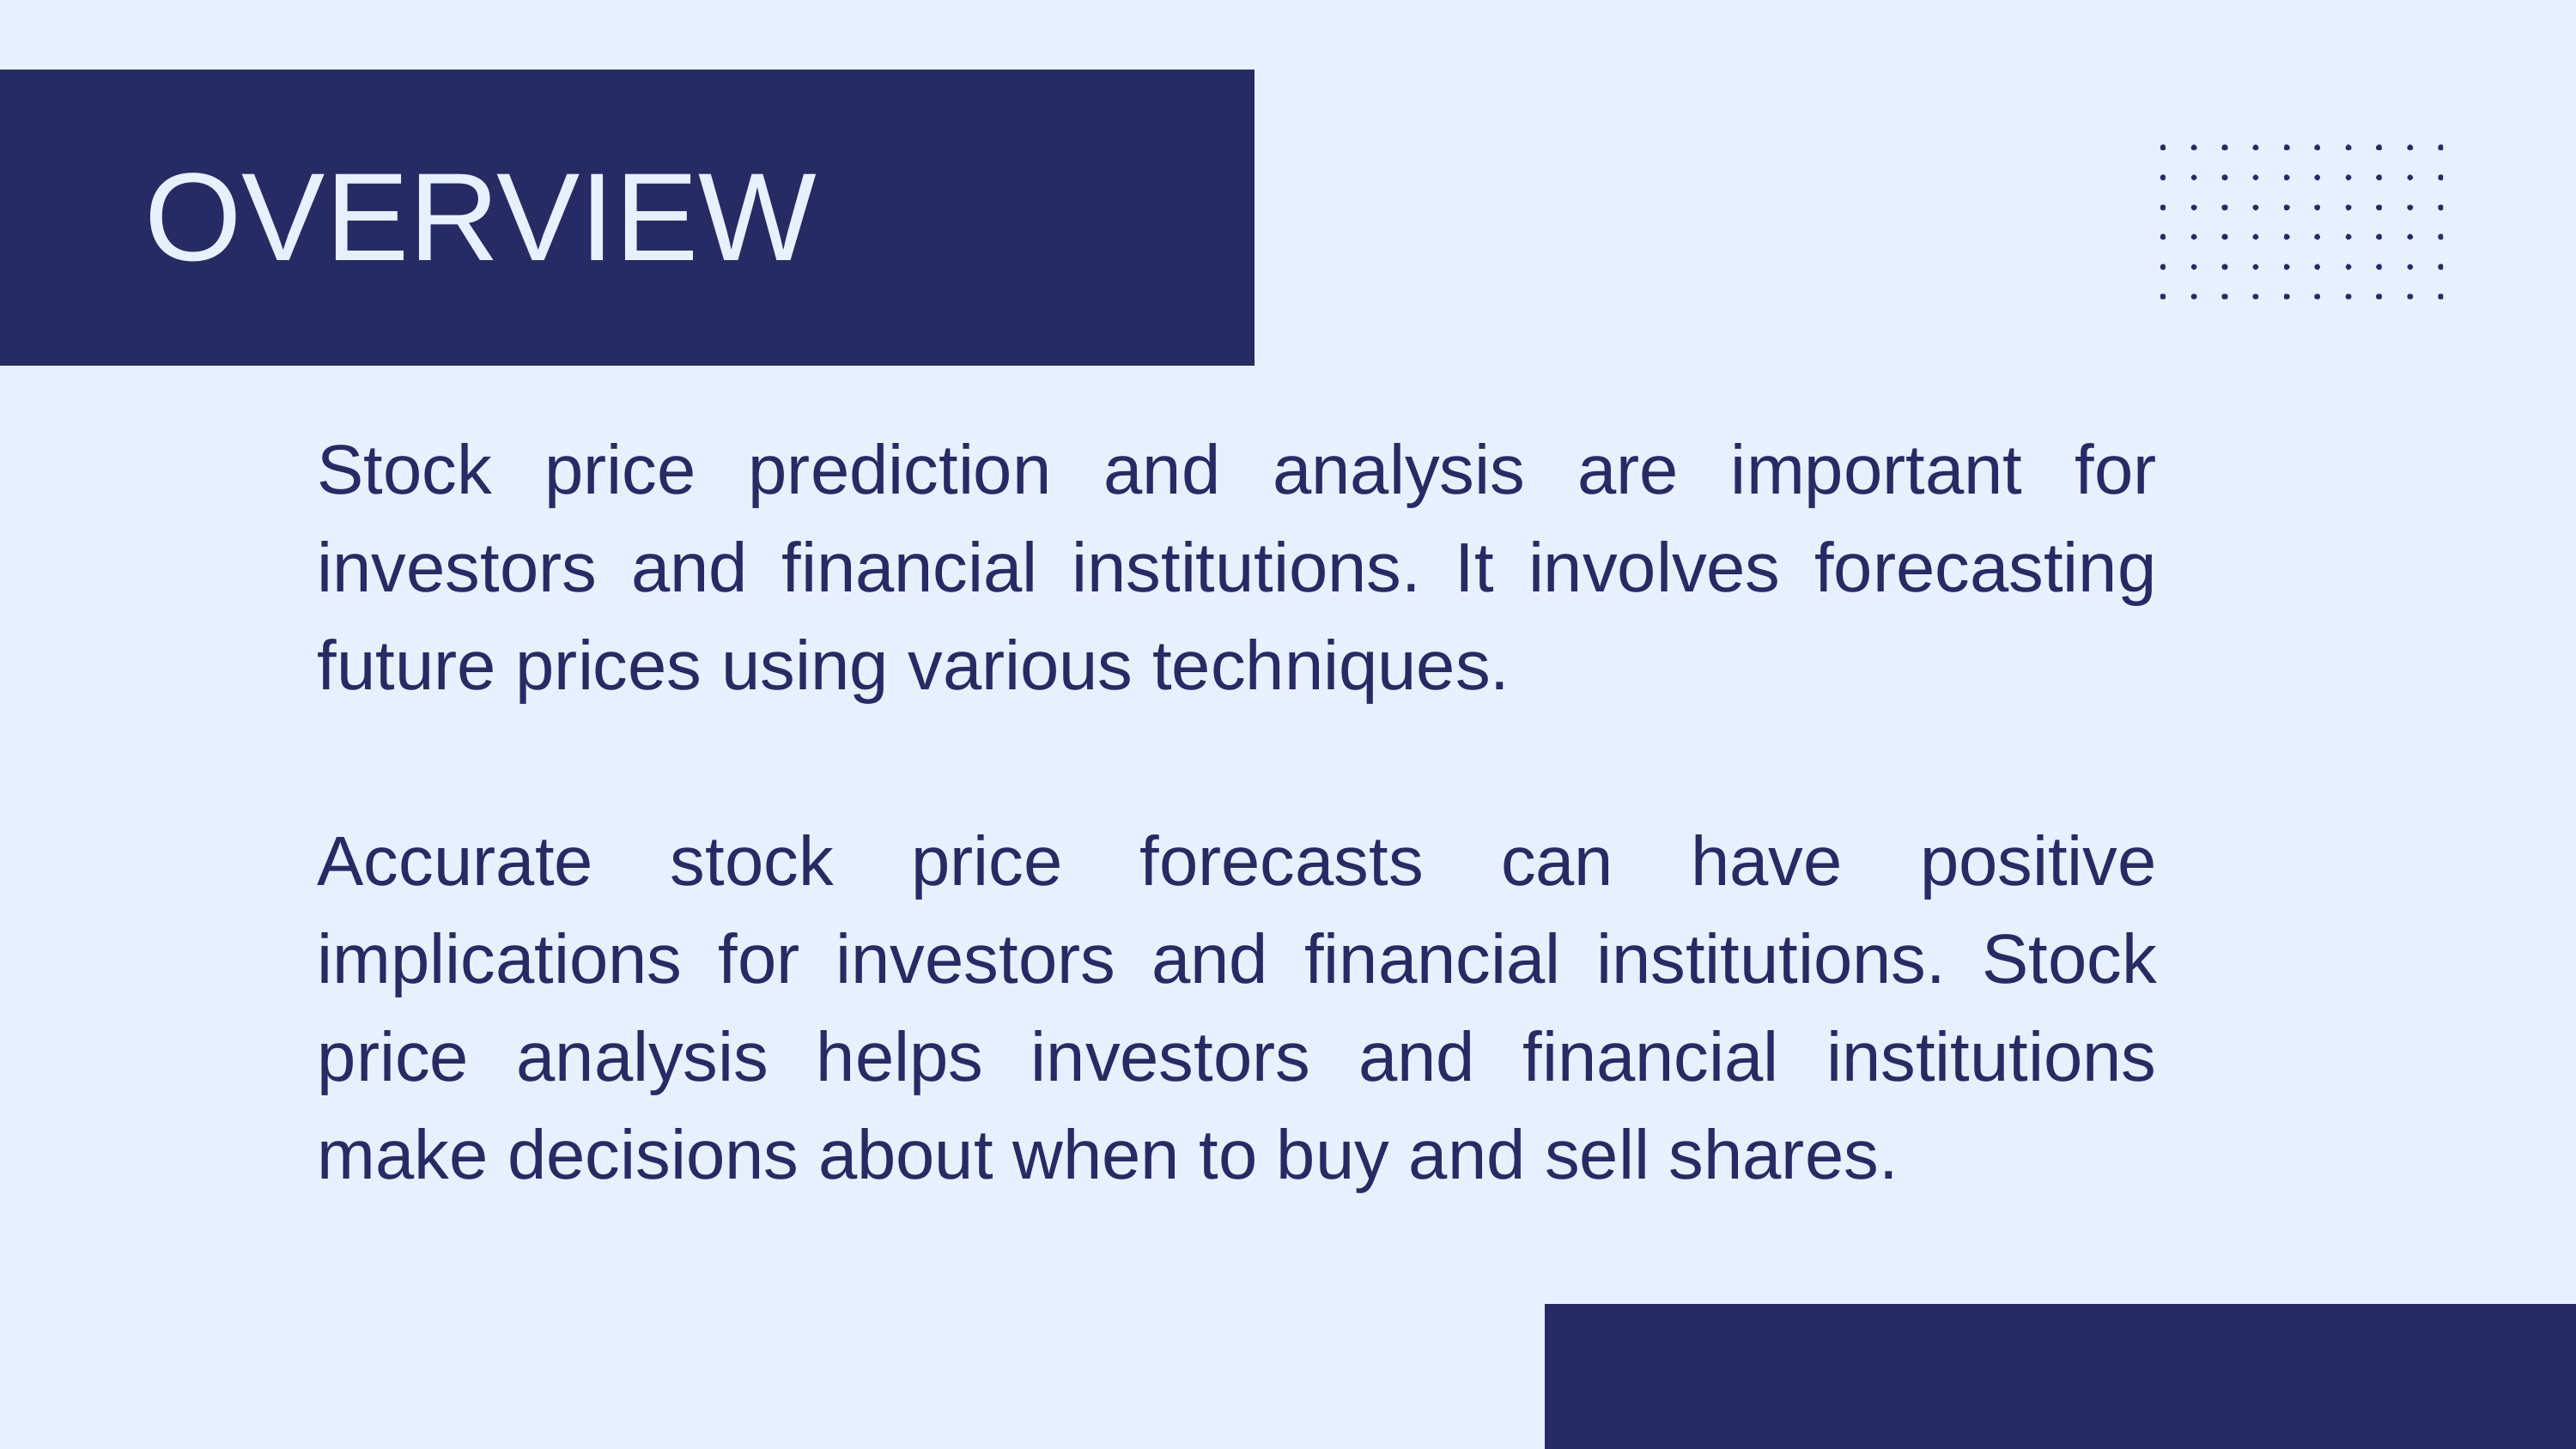

OVERVIEW

Stock price prediction and analysis are important for investors and financial institutions. It involves forecasting future prices using various techniques.

Accurate stock price forecasts can have positive implications for investors and financial institutions. Stock price analysis helps investors and financial institutions make decisions about when to buy and sell shares.